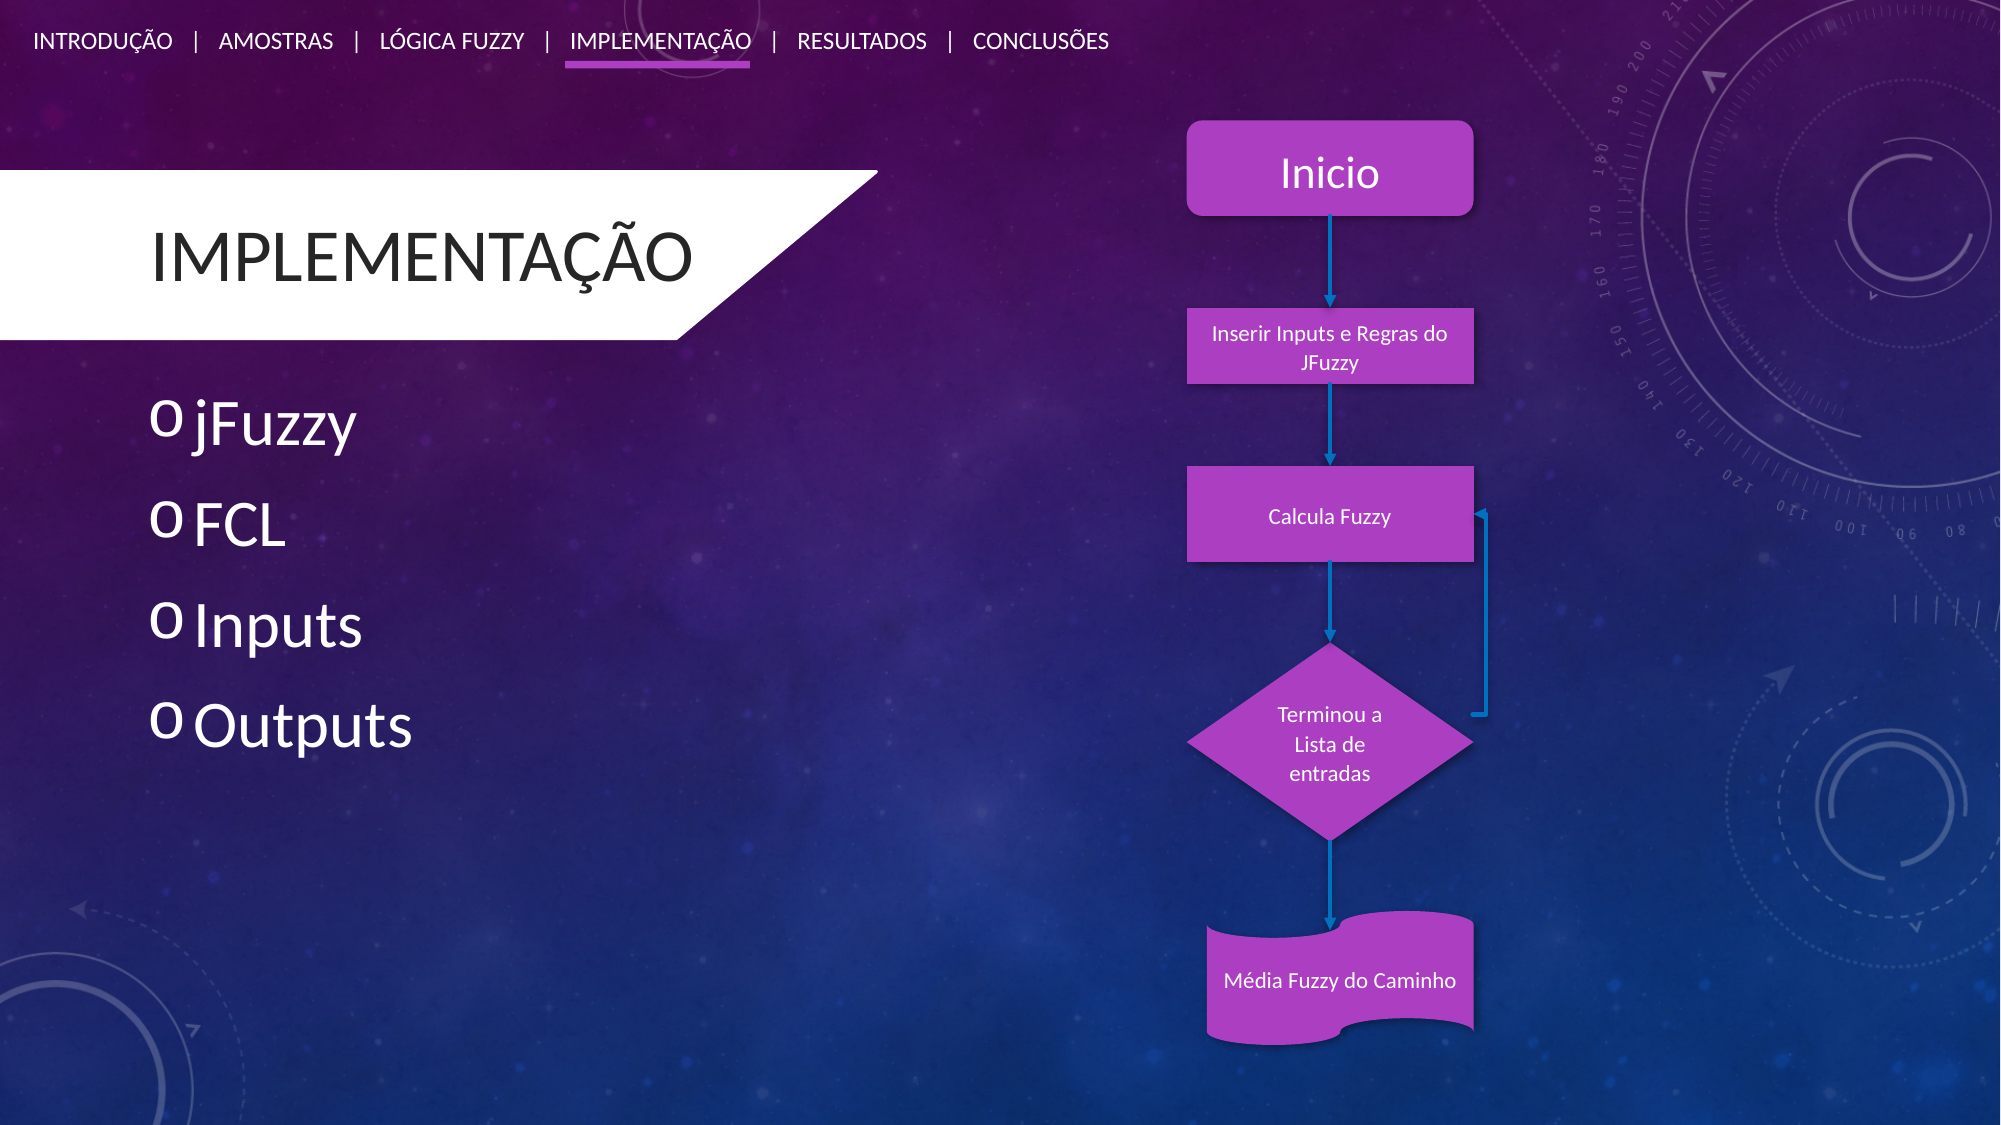

INTRODUÇÃO   |   AMOSTRAS   |   LÓGICA FUZZY   |   IMPLEMENTAÇÃO   |   RESULTADOS   |   CONCLUSÕES

Inicio
Inserir Inputs e Regras do JFuzzy
Calcula Fuzzy
Terminou a Lista de entradas
Média Fuzzy do Caminho
implementação

jFuzzy
FCL
Inputs
Outputs